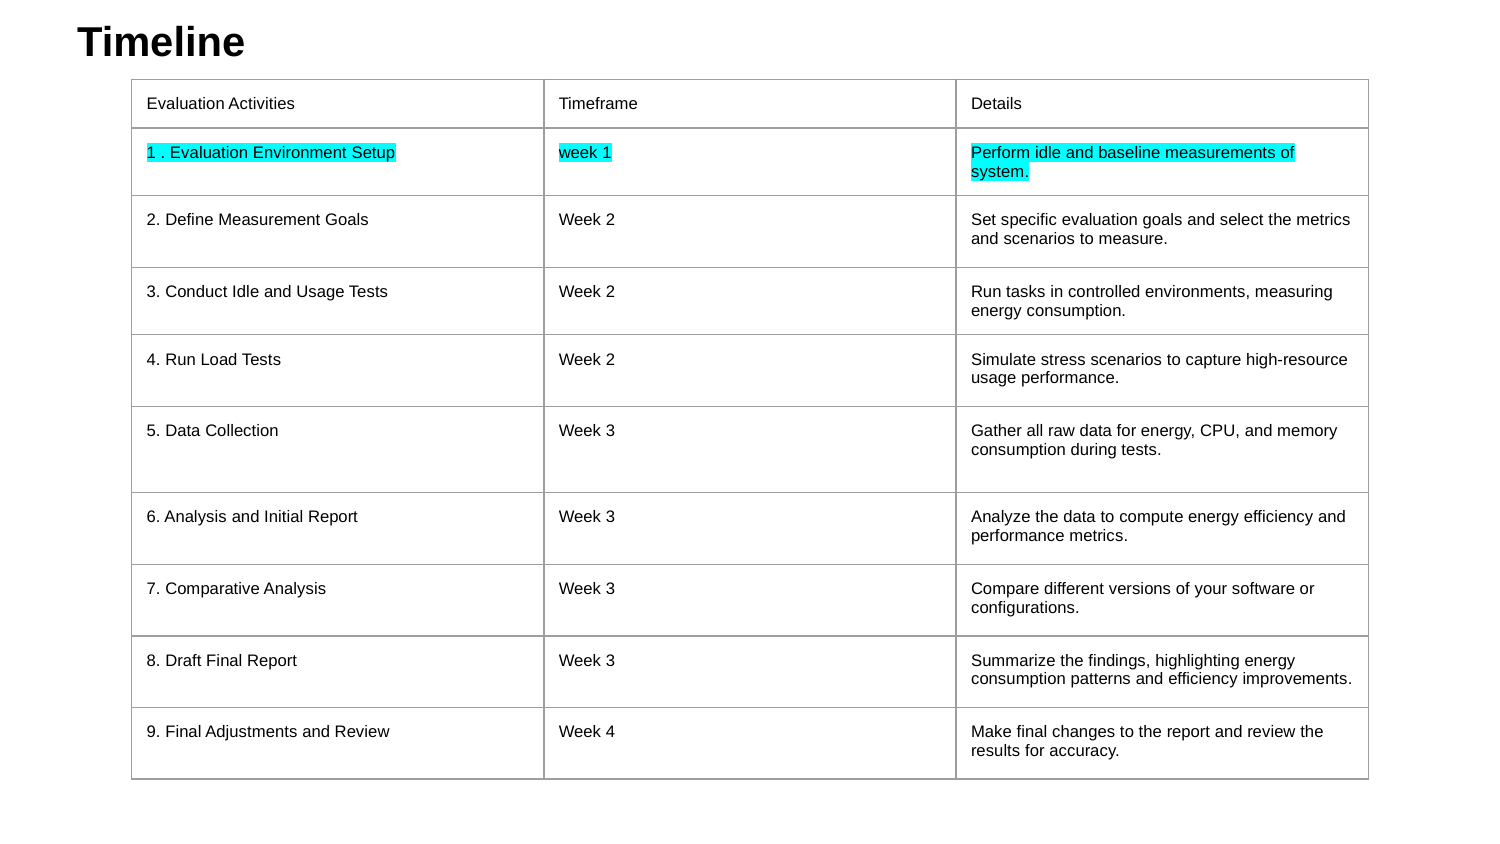

# Timeline
| Evaluation Activities | Timeframe | Details |
| --- | --- | --- |
| 1 . Evaluation Environment Setup | week 1 | Perform idle and baseline measurements of system. |
| 2. Define Measurement Goals | Week 2 | Set specific evaluation goals and select the metrics and scenarios to measure. |
| 3. Conduct Idle and Usage Tests | Week 2 | Run tasks in controlled environments, measuring energy consumption. |
| 4. Run Load Tests | Week 2 | Simulate stress scenarios to capture high-resource usage performance. |
| 5. Data Collection | Week 3 | Gather all raw data for energy, CPU, and memory consumption during tests. |
| 6. Analysis and Initial Report | Week 3 | Analyze the data to compute energy efficiency and performance metrics. |
| 7. Comparative Analysis | Week 3 | Compare different versions of your software or configurations. |
| 8. Draft Final Report | Week 3 | Summarize the findings, highlighting energy consumption patterns and efficiency improvements. |
| 9. Final Adjustments and Review | Week 4 | Make final changes to the report and review the results for accuracy. |